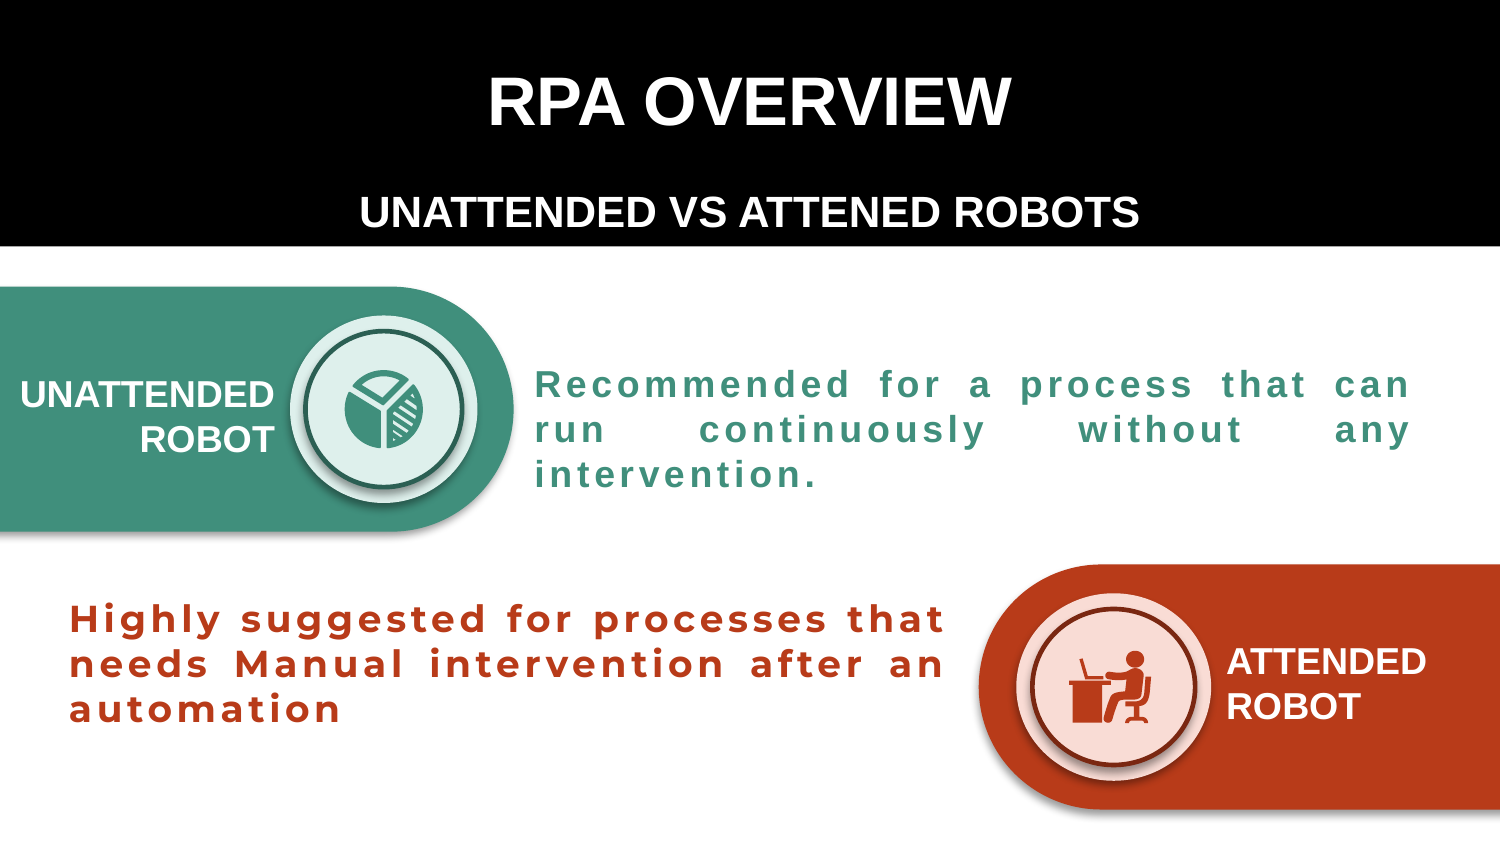

#
RPA OVERVIEW

UNATTENDED VS ATTENED ROBOTS
Recommended for a process that can run continuously without any intervention.
UNATTENDEDROBOT

Highly suggested for processes that needs Manual intervention after an automation
ATTENDED
ROBOT